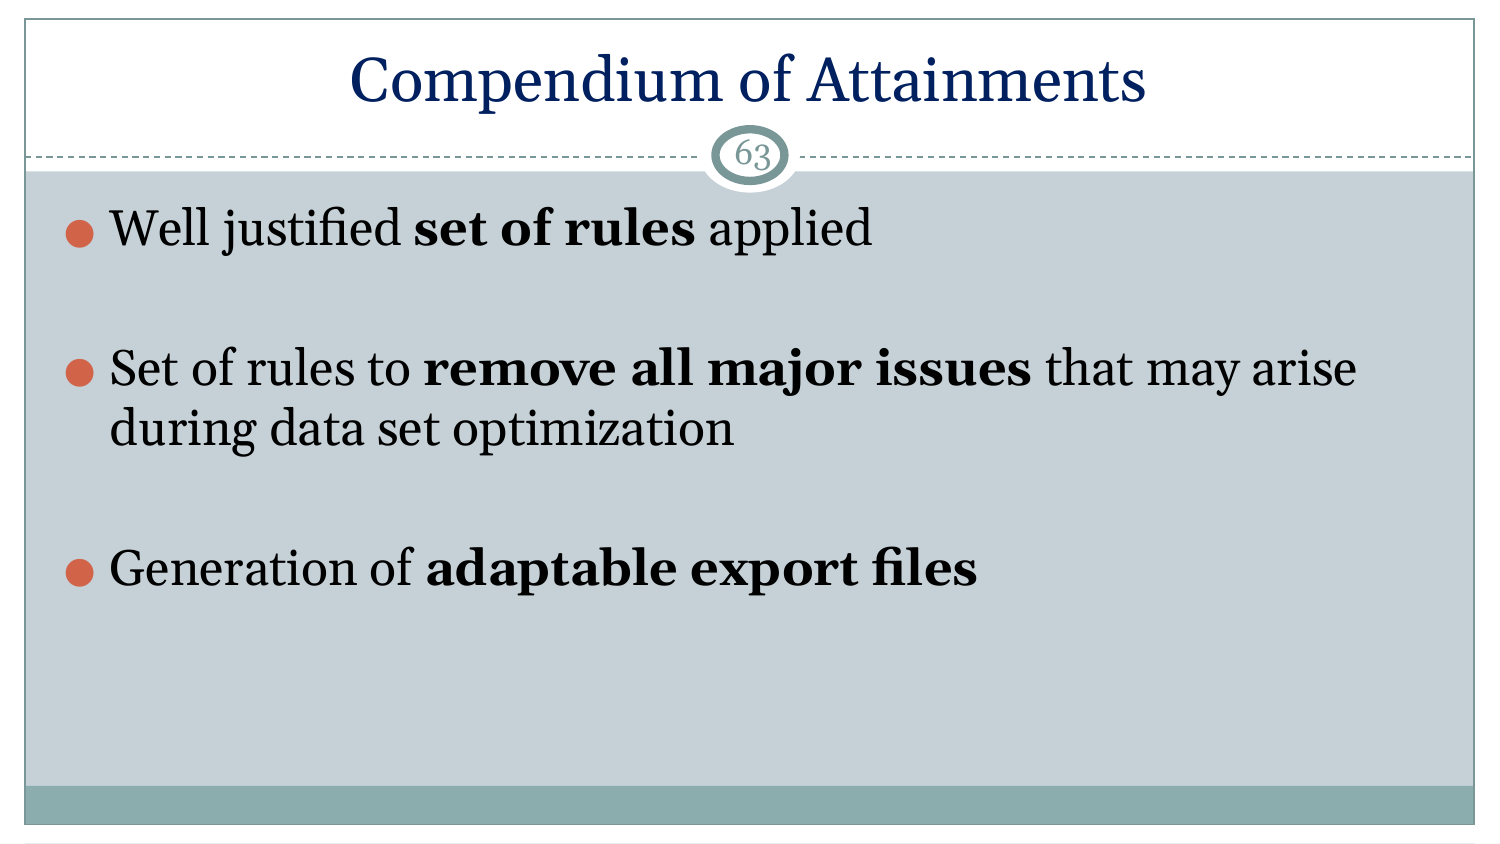

# Compendium of Attainments
63
Well justified set of rules applied

Set of rules to remove all major issues that may arise during data set optimization

Generation of adaptable export files